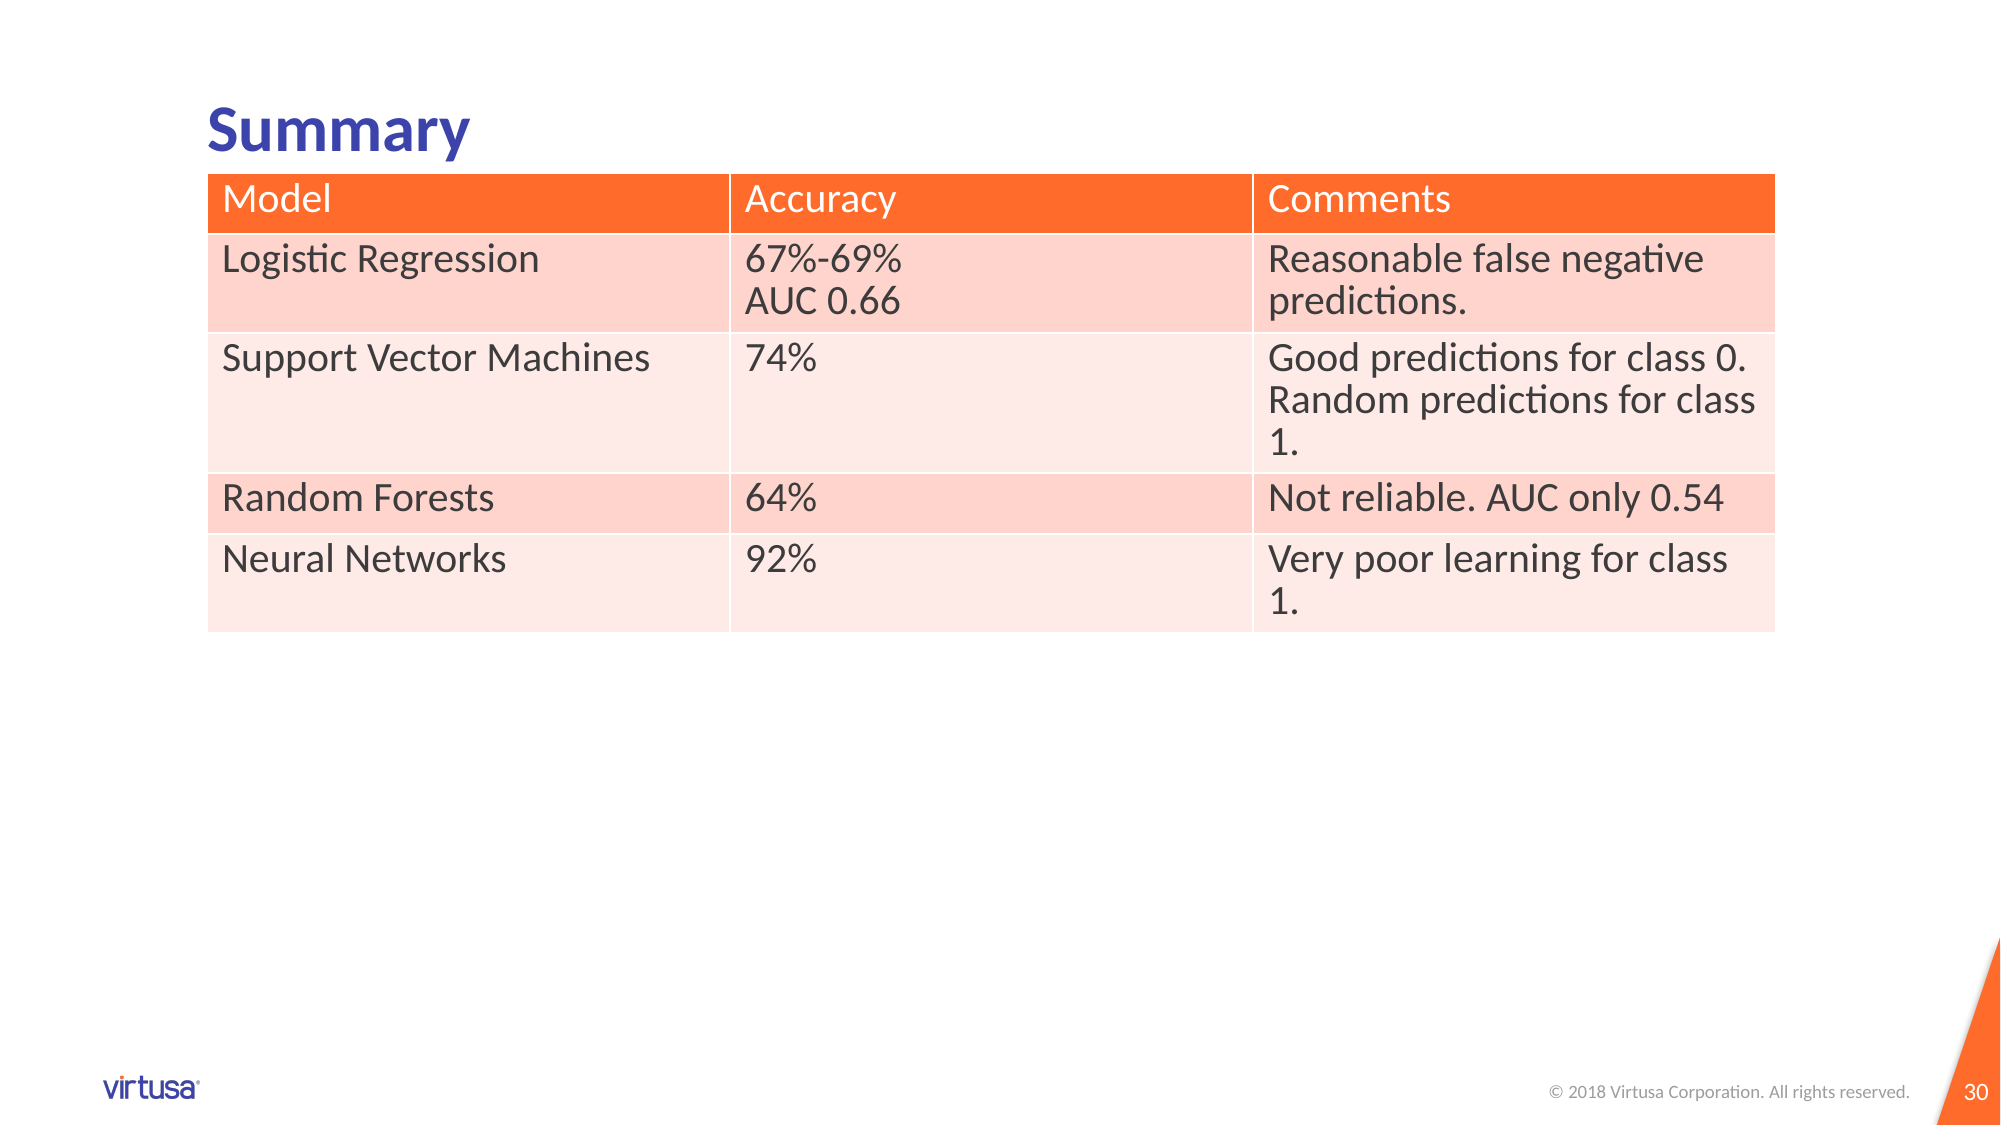

# Summary
| Model | Accuracy | Comments |
| --- | --- | --- |
| Logistic Regression | 67%-69% AUC 0.66 | Reasonable false negative predictions. |
| Support Vector Machines | 74% | Good predictions for class 0. Random predictions for class 1. |
| Random Forests | 64% | Not reliable. AUC only 0.54 |
| Neural Networks | 92% | Very poor learning for class 1. |